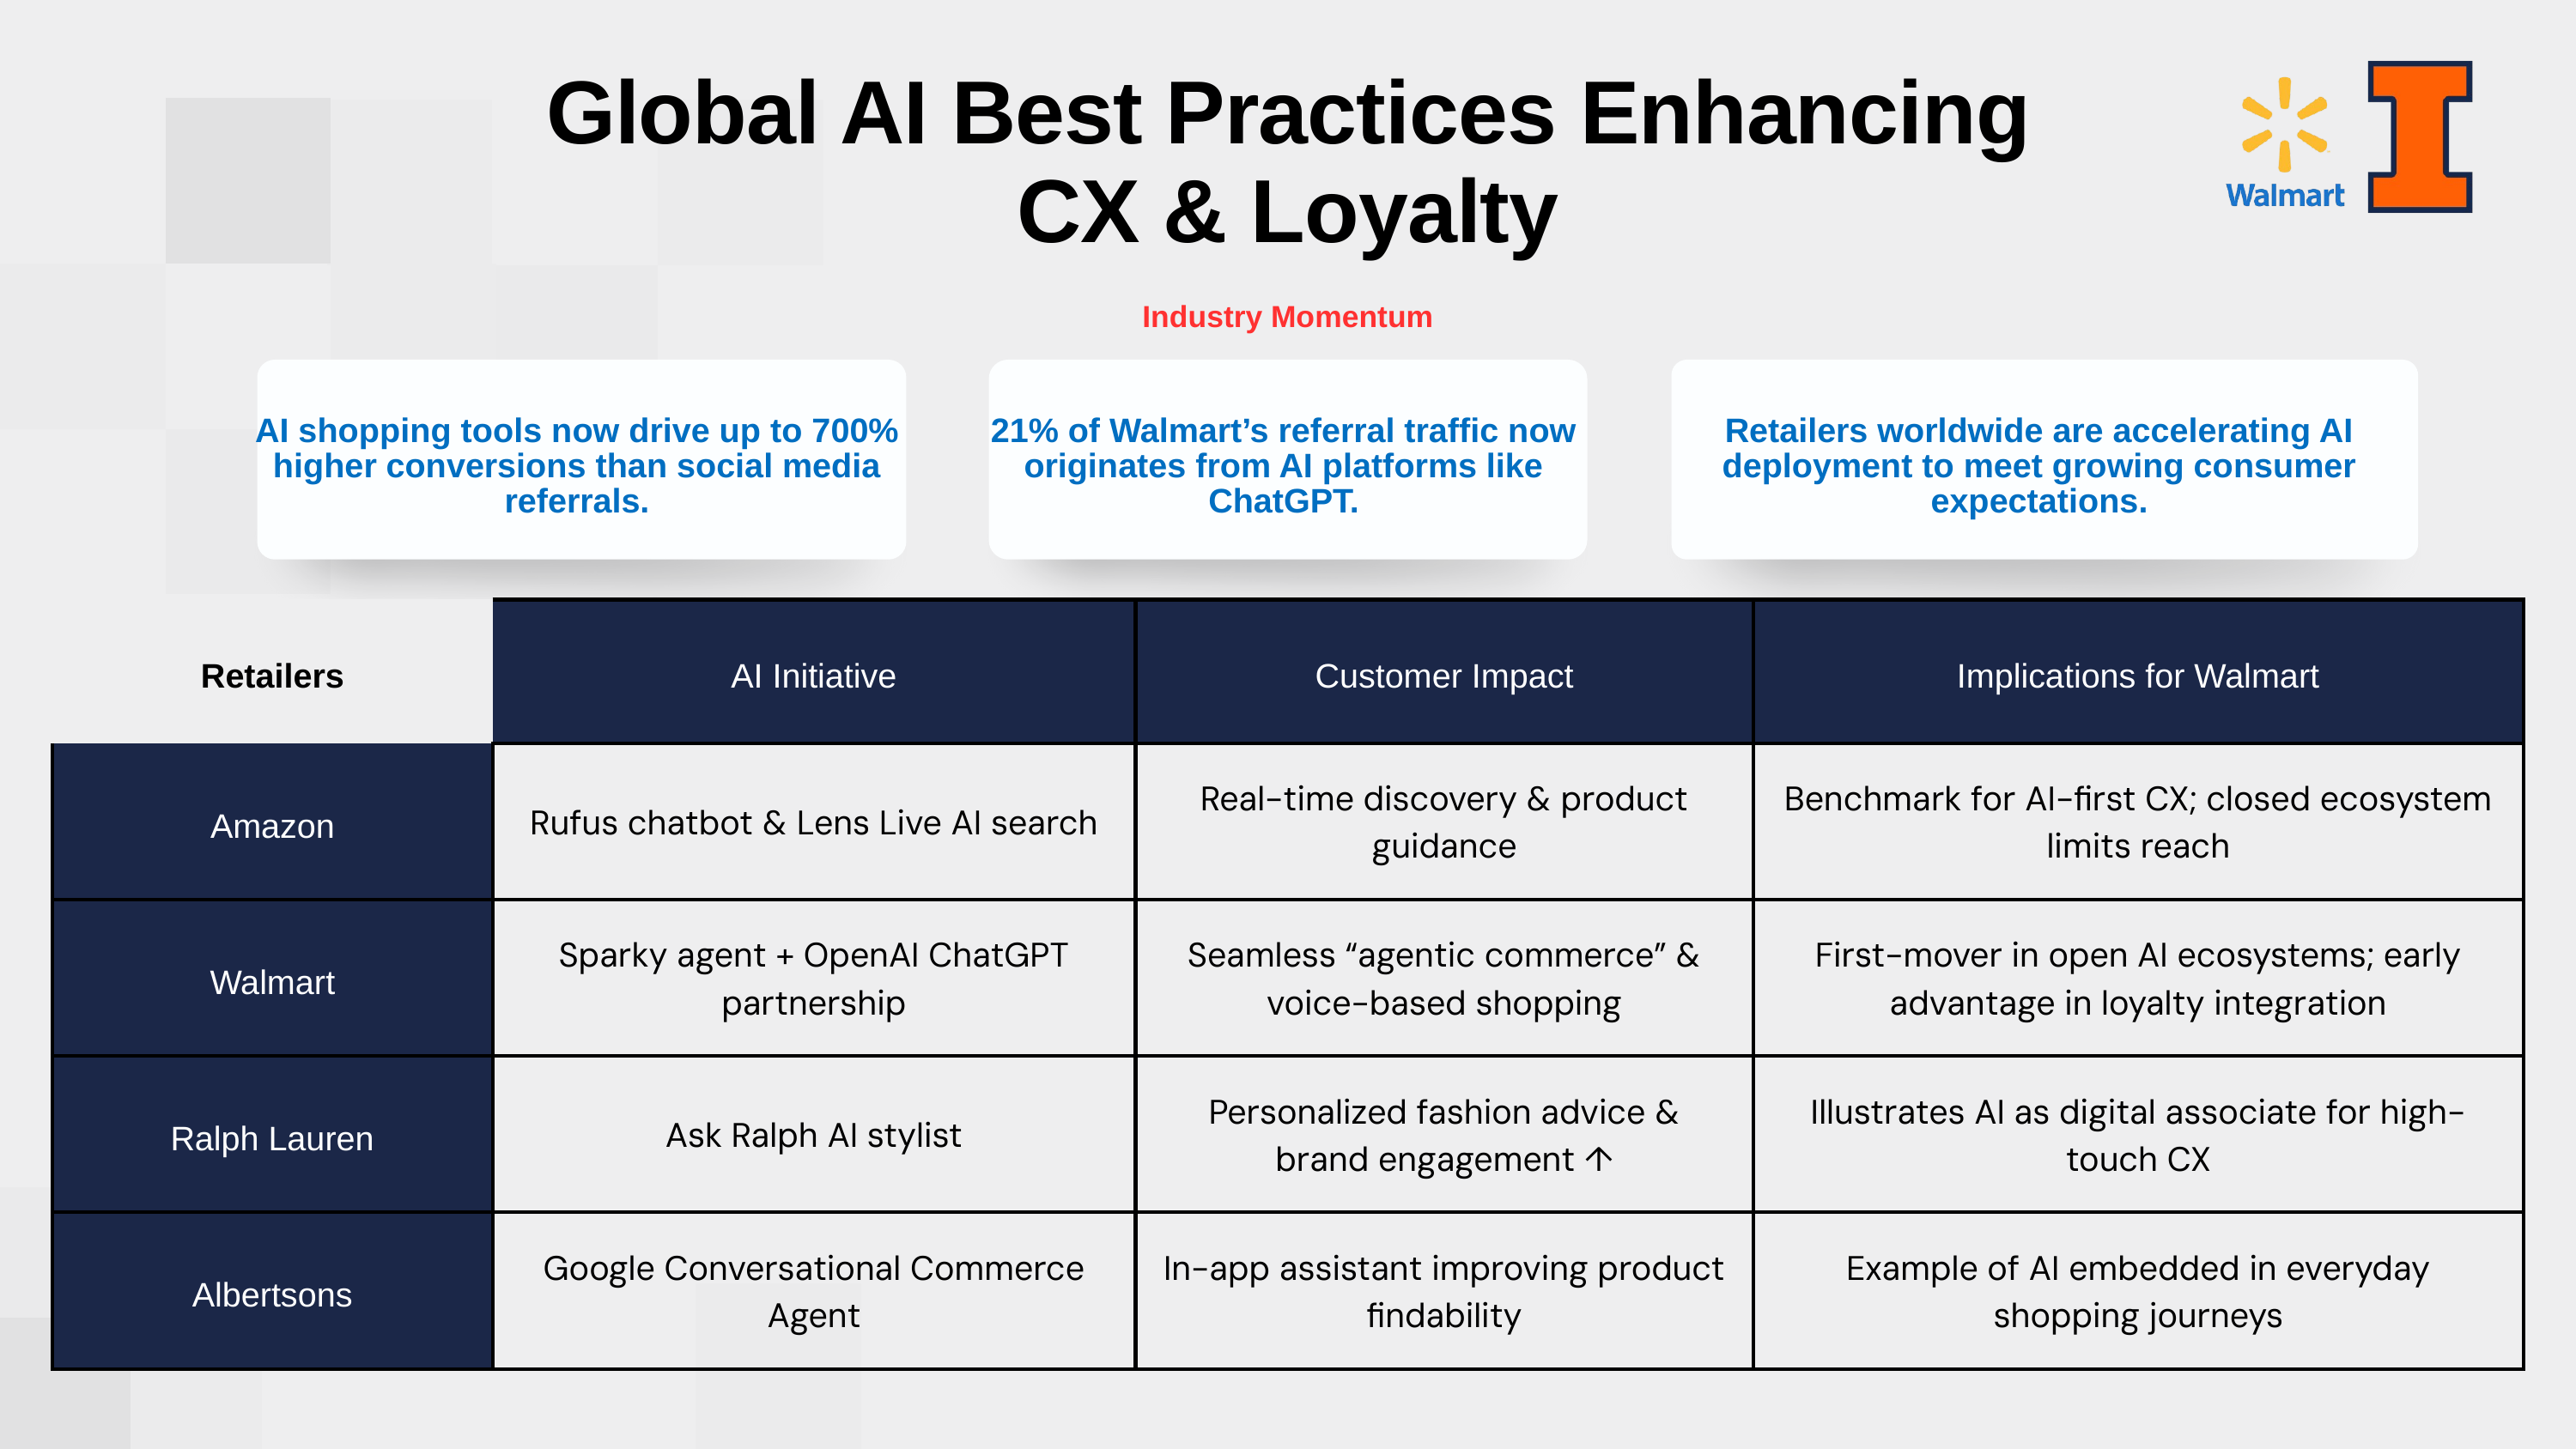

Global AI Best Practices Enhancing CX & Loyalty

Industry Momentum

AI shopping tools now drive up to 700% higher conversions than social media referrals.

21% of Walmart’s referral traffic now originates from AI platforms like ChatGPT.

Retailers worldwide are accelerating AI deployment to meet growing consumer expectations.

| Retailers | AI Initiative | Customer Impact | Implications for Walmart |
| --- | --- | --- | --- |
| Amazon | Rufus chatbot & Lens Live AI search | Real-time discovery & product guidance | Benchmark for AI-first CX; closed ecosystem limits reach |
| Walmart | Sparky agent + OpenAI ChatGPT partnership | Seamless “agentic commerce” & voice-based shopping | First-mover in open AI ecosystems; early advantage in loyalty integration |
| Ralph Lauren | Ask Ralph AI stylist | Personalized fashion advice & brand engagement ↑ | Illustrates AI as digital associate for high-touch CX |
| Albertsons | Google Conversational Commerce Agent | In-app assistant improving product findability | Example of AI embedded in everyday shopping journeys |